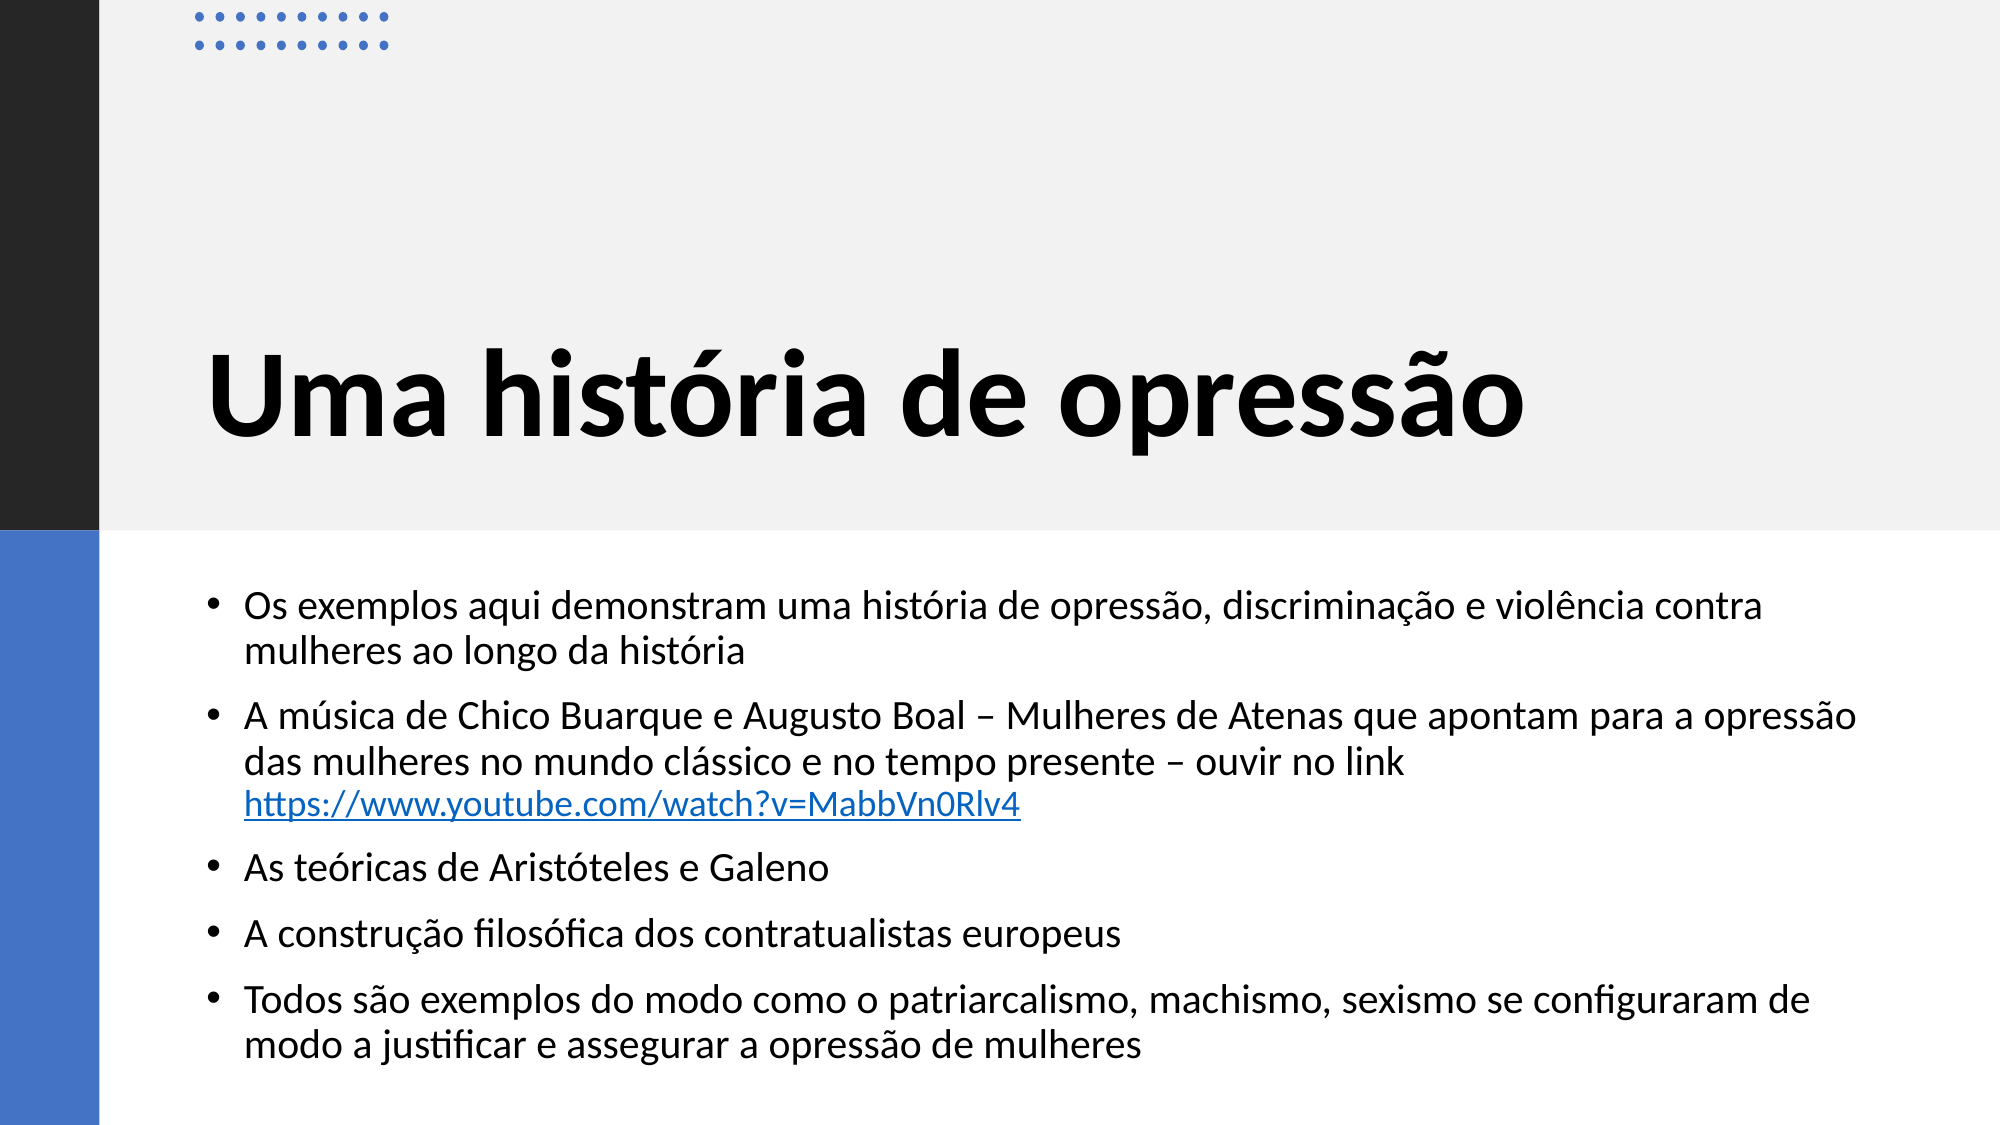

# Uma história de opressão

Os exemplos aqui demonstram uma história de opressão, discriminação e violência contra mulheres ao longo da história
A música de Chico Buarque e Augusto Boal – Mulheres de Atenas que apontam para a opressão das mulheres no mundo clássico e no tempo presente – ouvir no link https://www.youtube.com/watch?v=MabbVn0Rlv4
As teóricas de Aristóteles e Galeno
A construção filosófica dos contratualistas europeus
Todos são exemplos do modo como o patriarcalismo, machismo, sexismo se configuraram de  modo a justificar e assegurar a opressão de mulheres